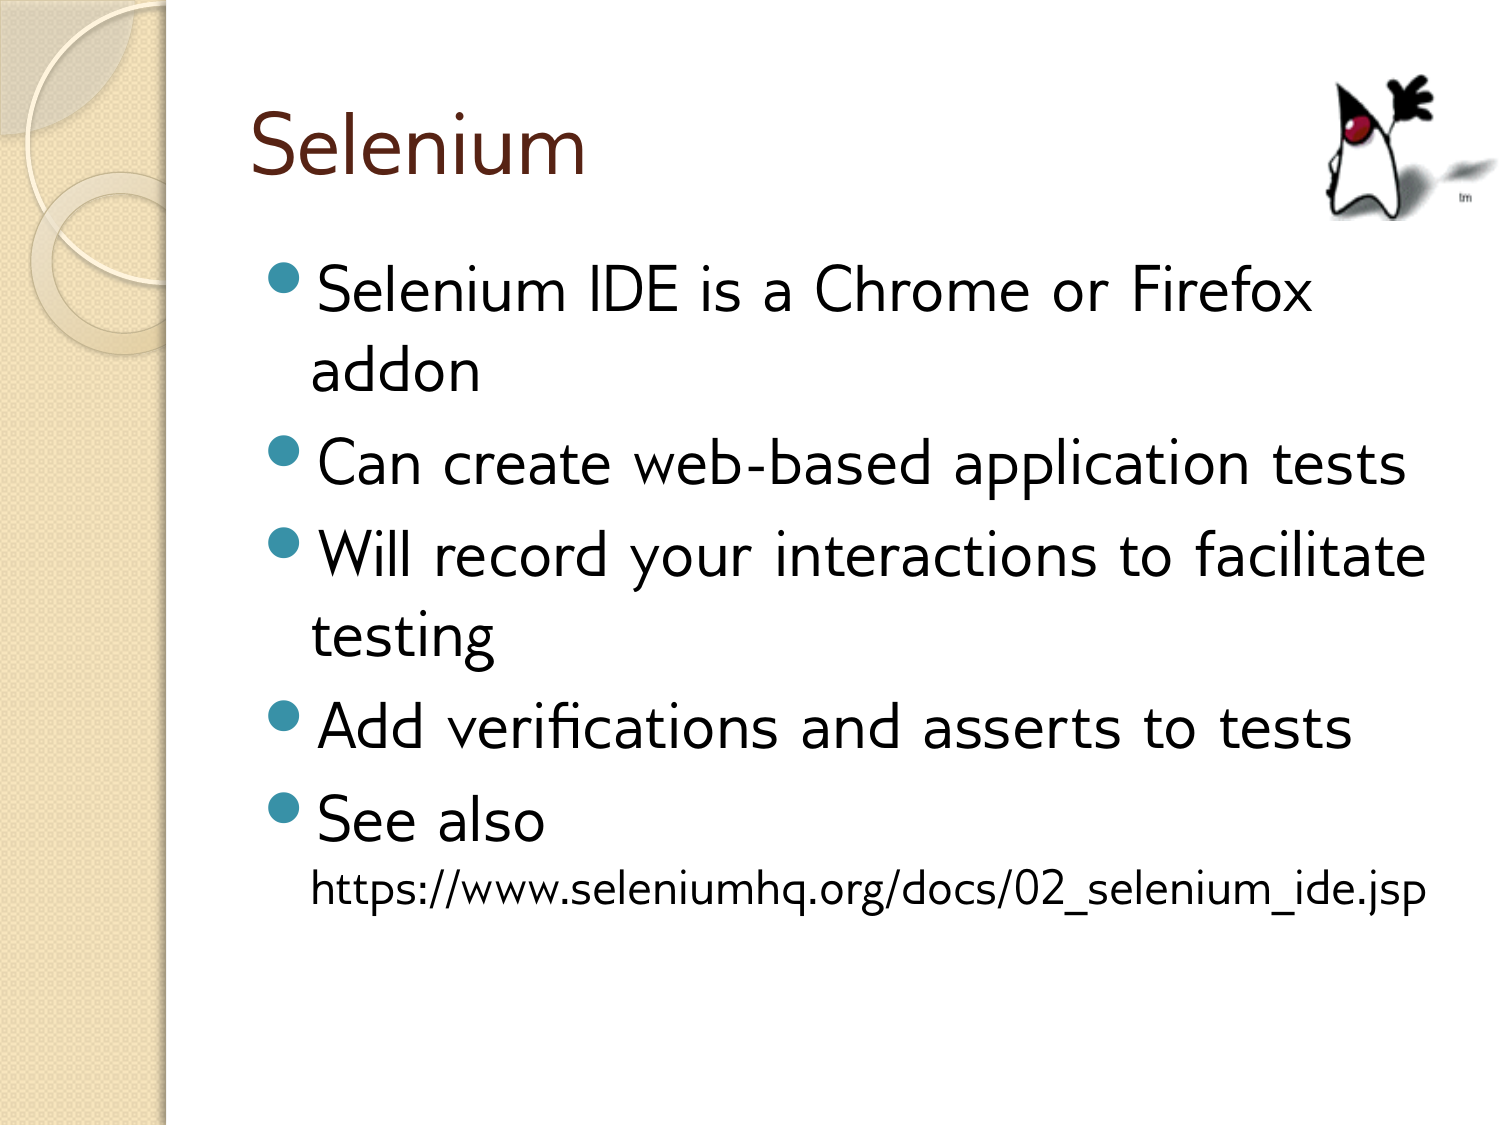

# Selenium
Selenium IDE is a Chrome or Firefox addon
Can create web-based application tests
Will record your interactions to facilitate testing
Add verifications and asserts to tests
See also https://www.seleniumhq.org/docs/02_selenium_ide.jsp